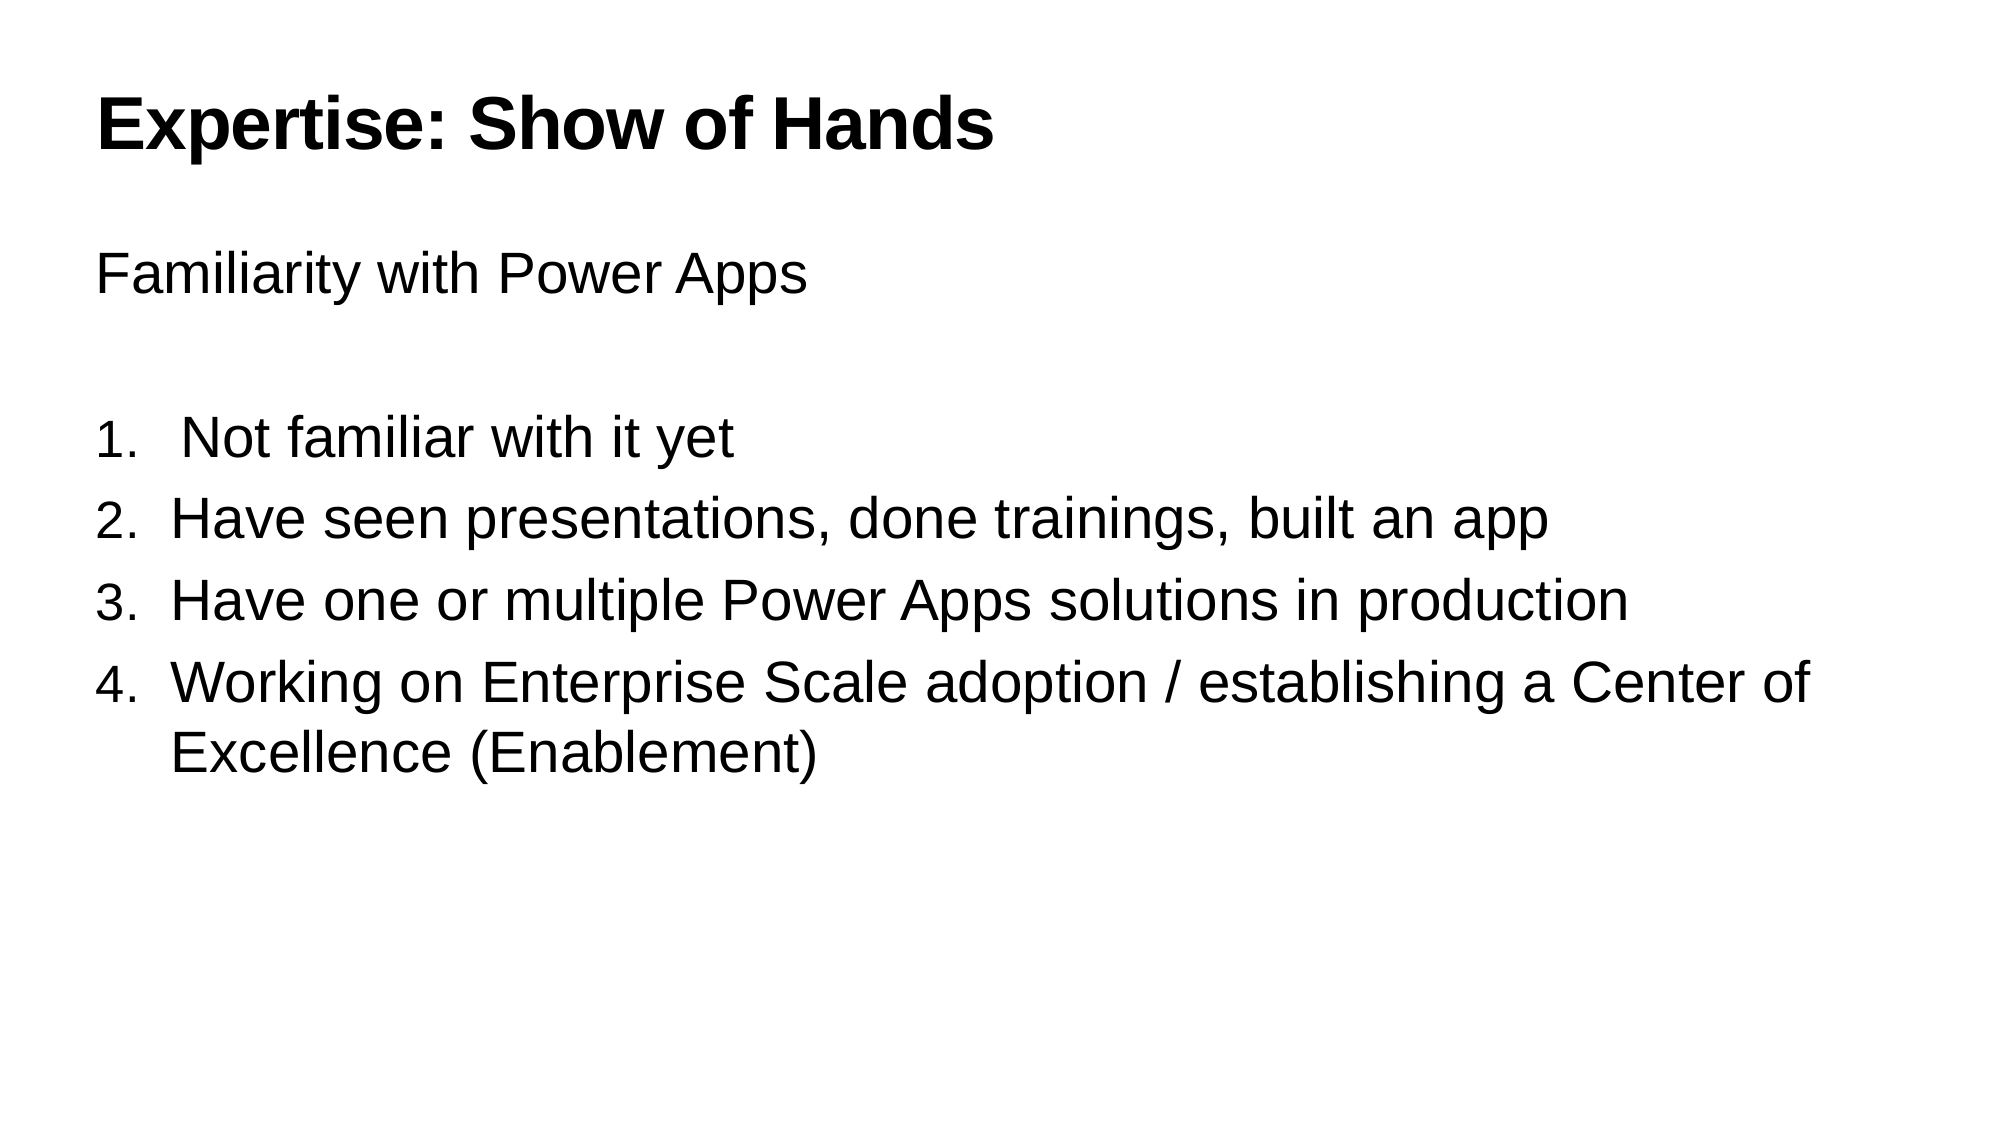

# Expertise: Show of Hands
Familiarity with Power Apps

Not familiar with it yet
Have seen presentations, done trainings, built an app
Have one or multiple Power Apps solutions in production
Working on Enterprise Scale adoption / establishing a Center of Excellence (Enablement)